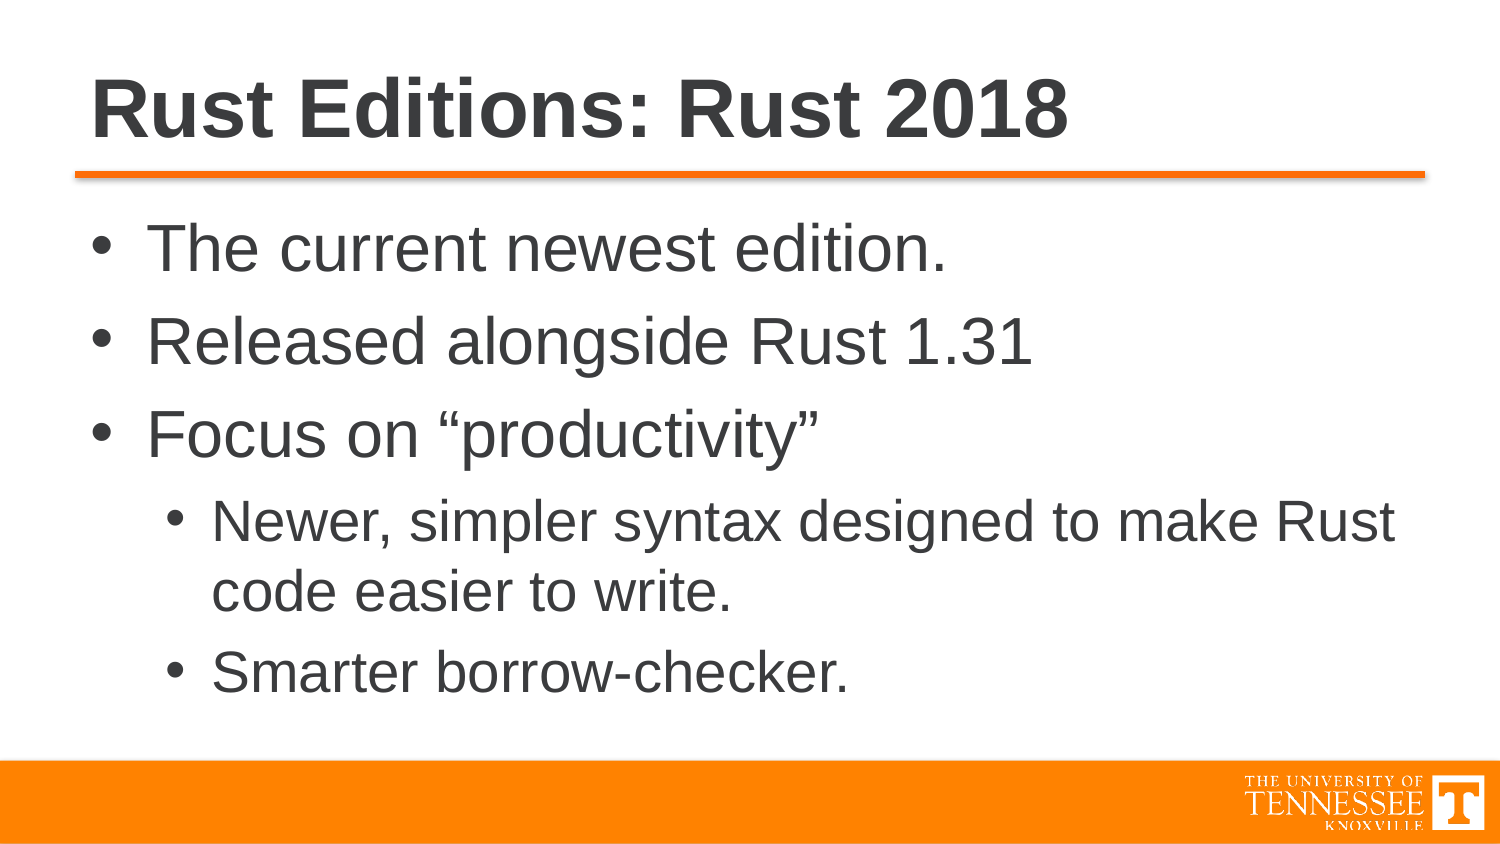

# Rust Editions: Rust 2018
The current newest edition.
Released alongside Rust 1.31
Focus on “productivity”
Newer, simpler syntax designed to make Rust code easier to write.
Smarter borrow-checker.